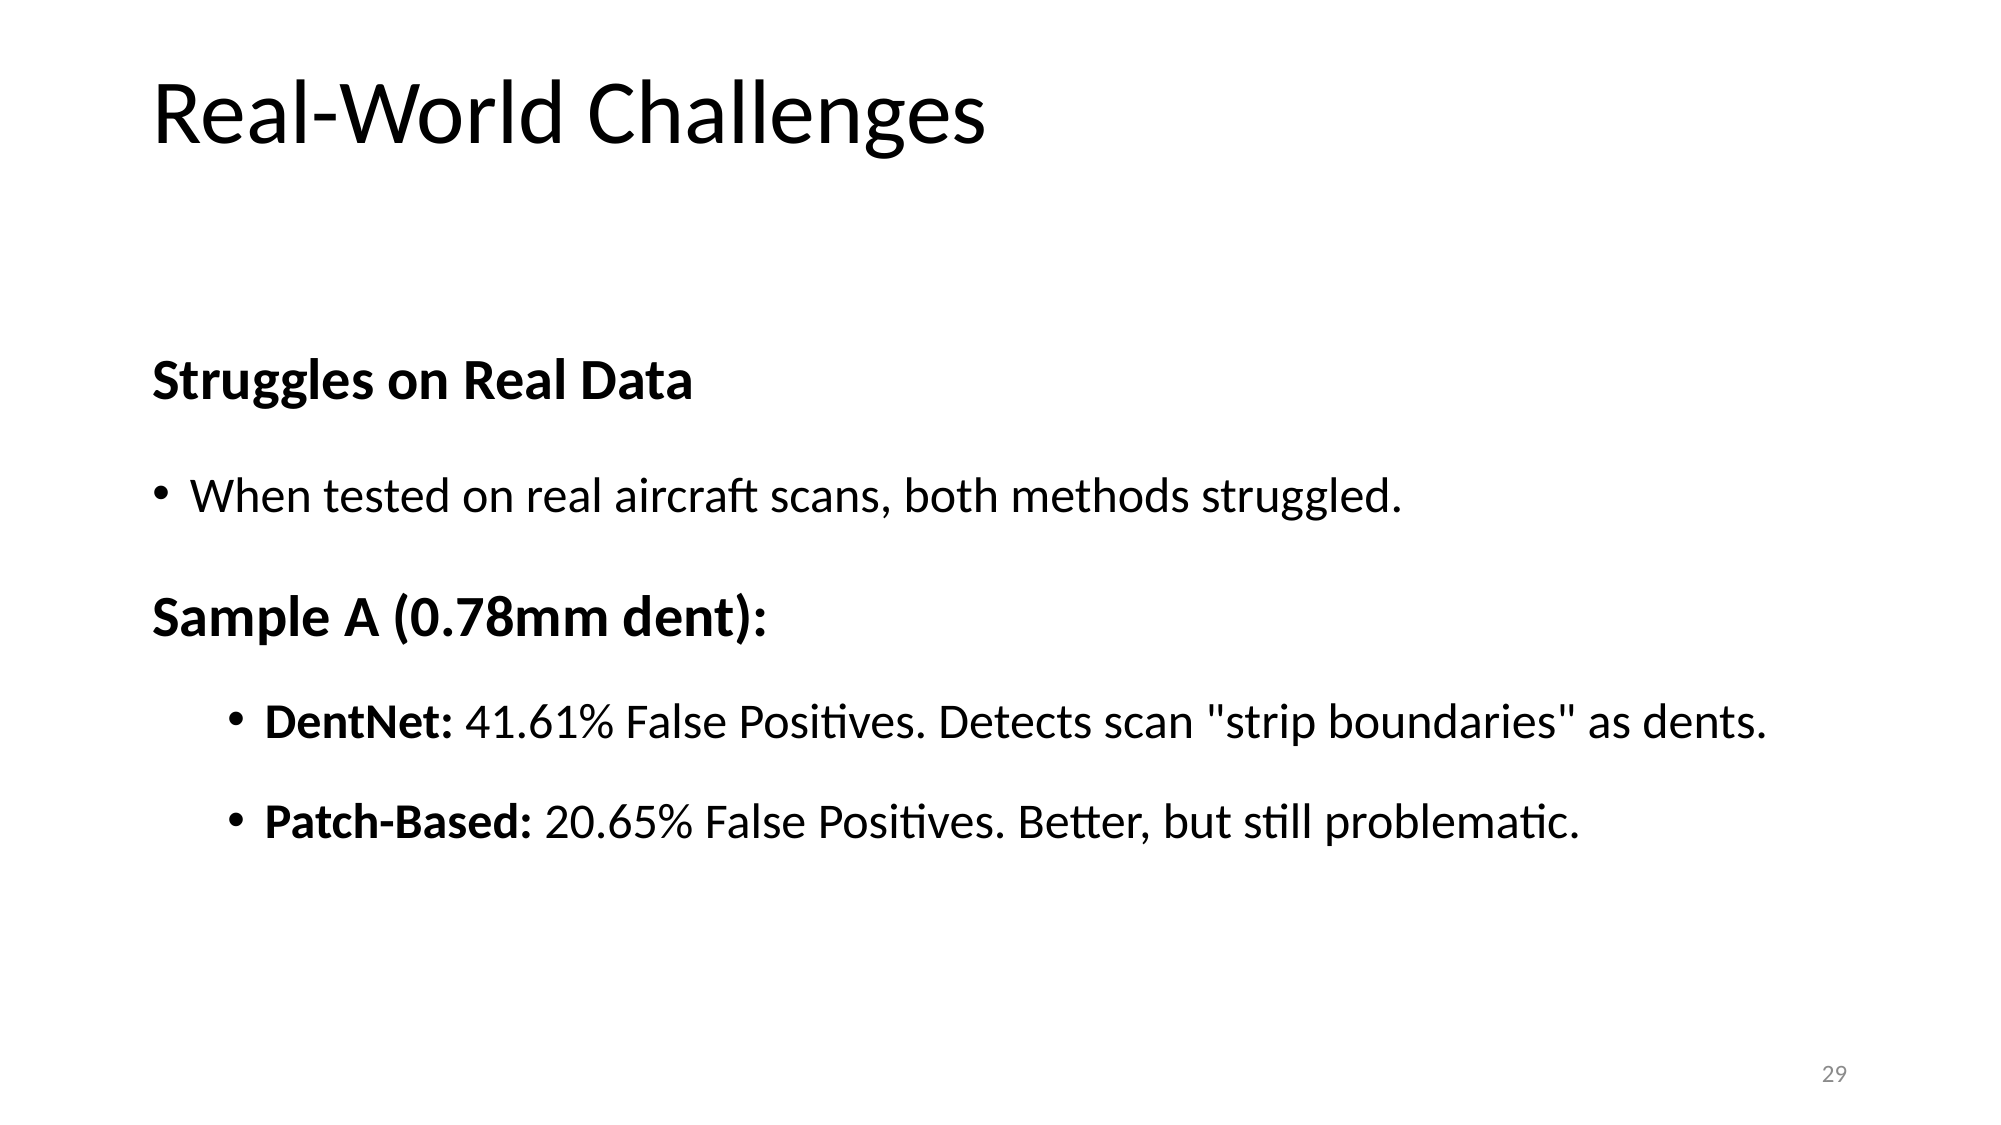

# Real-World Challenges
Struggles on Real Data
When tested on real aircraft scans, both methods struggled.
Sample A (0.78mm dent):
DentNet: 41.61% False Positives. Detects scan "strip boundaries" as dents.
Patch-Based: 20.65% False Positives. Better, but still problematic.

29